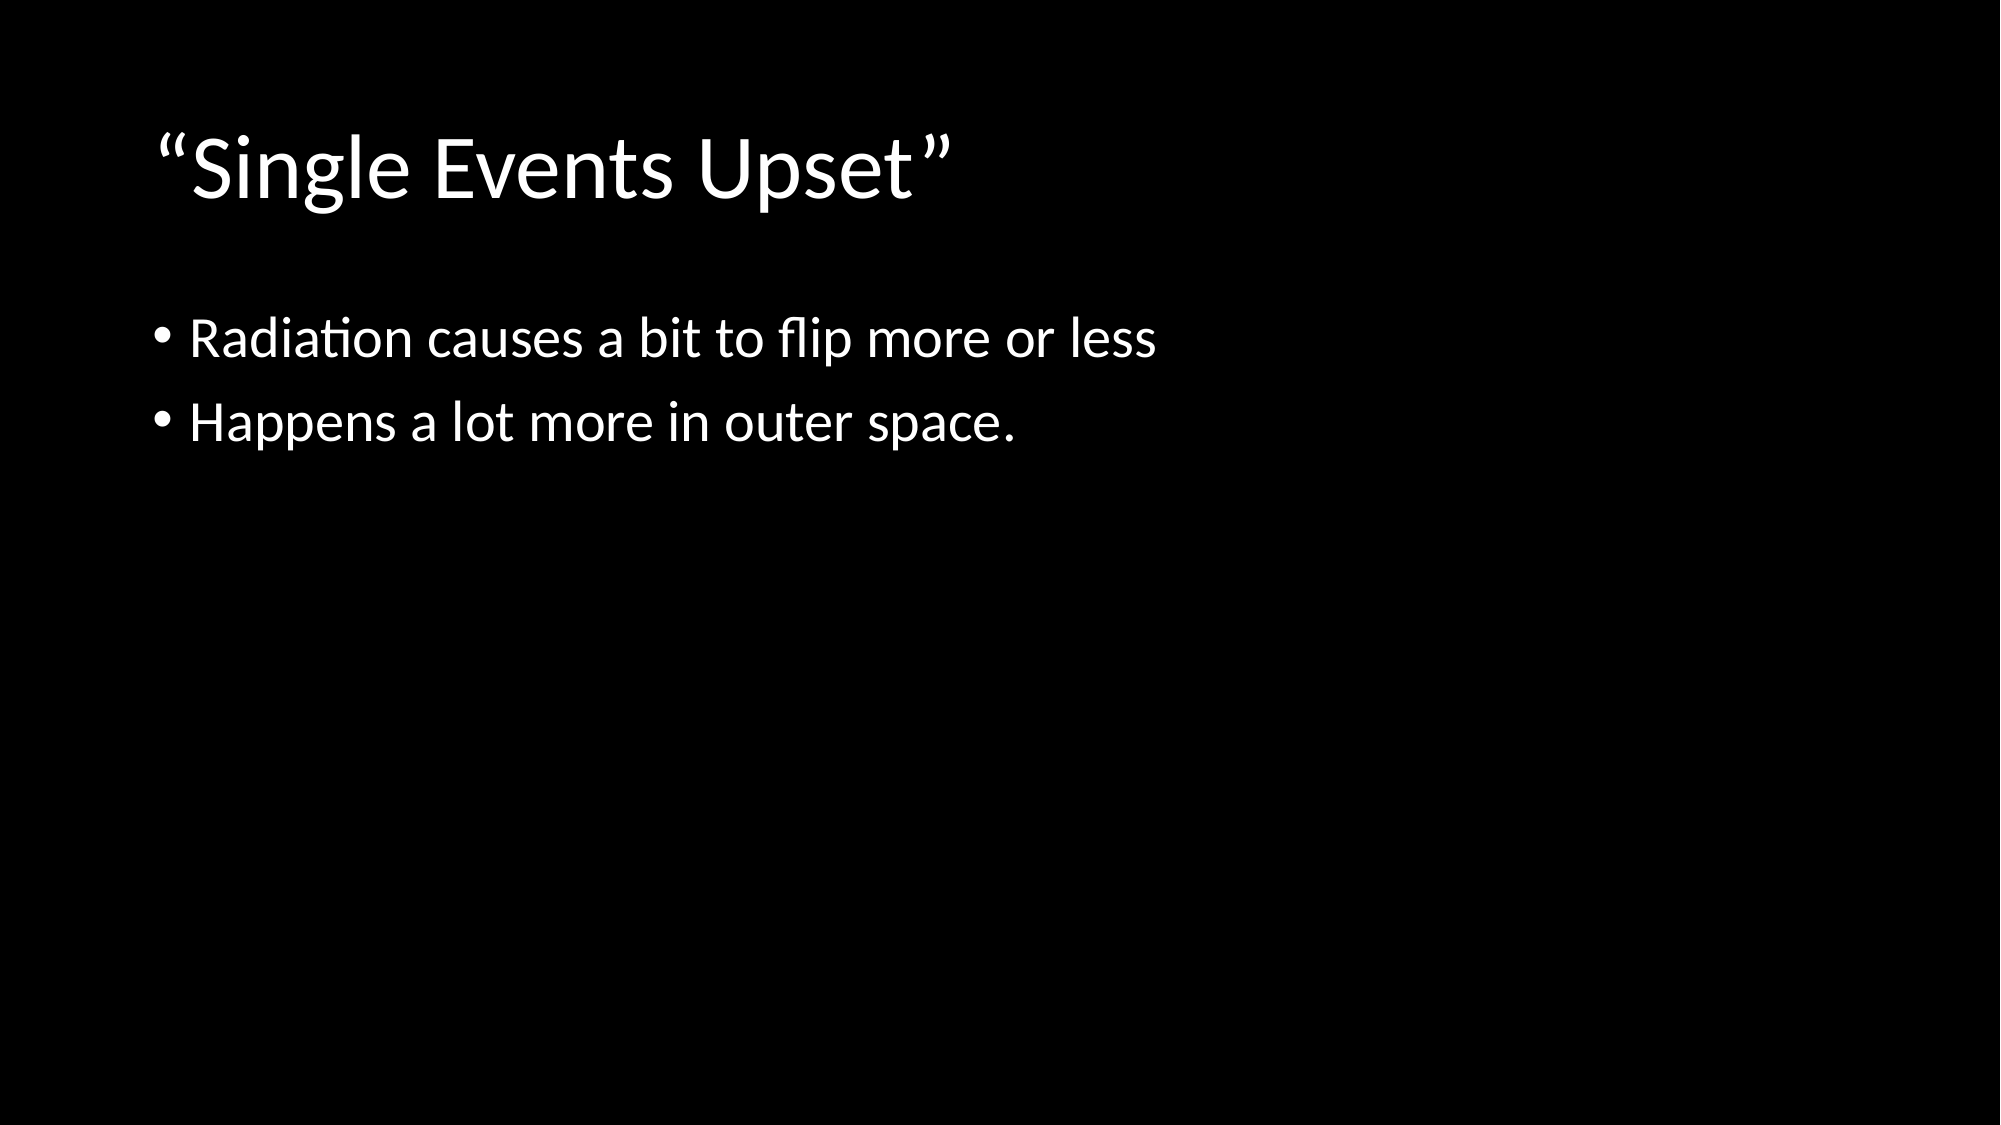

# “Single Events Upset”
Radiation causes a bit to flip more or less
Happens a lot more in outer space.